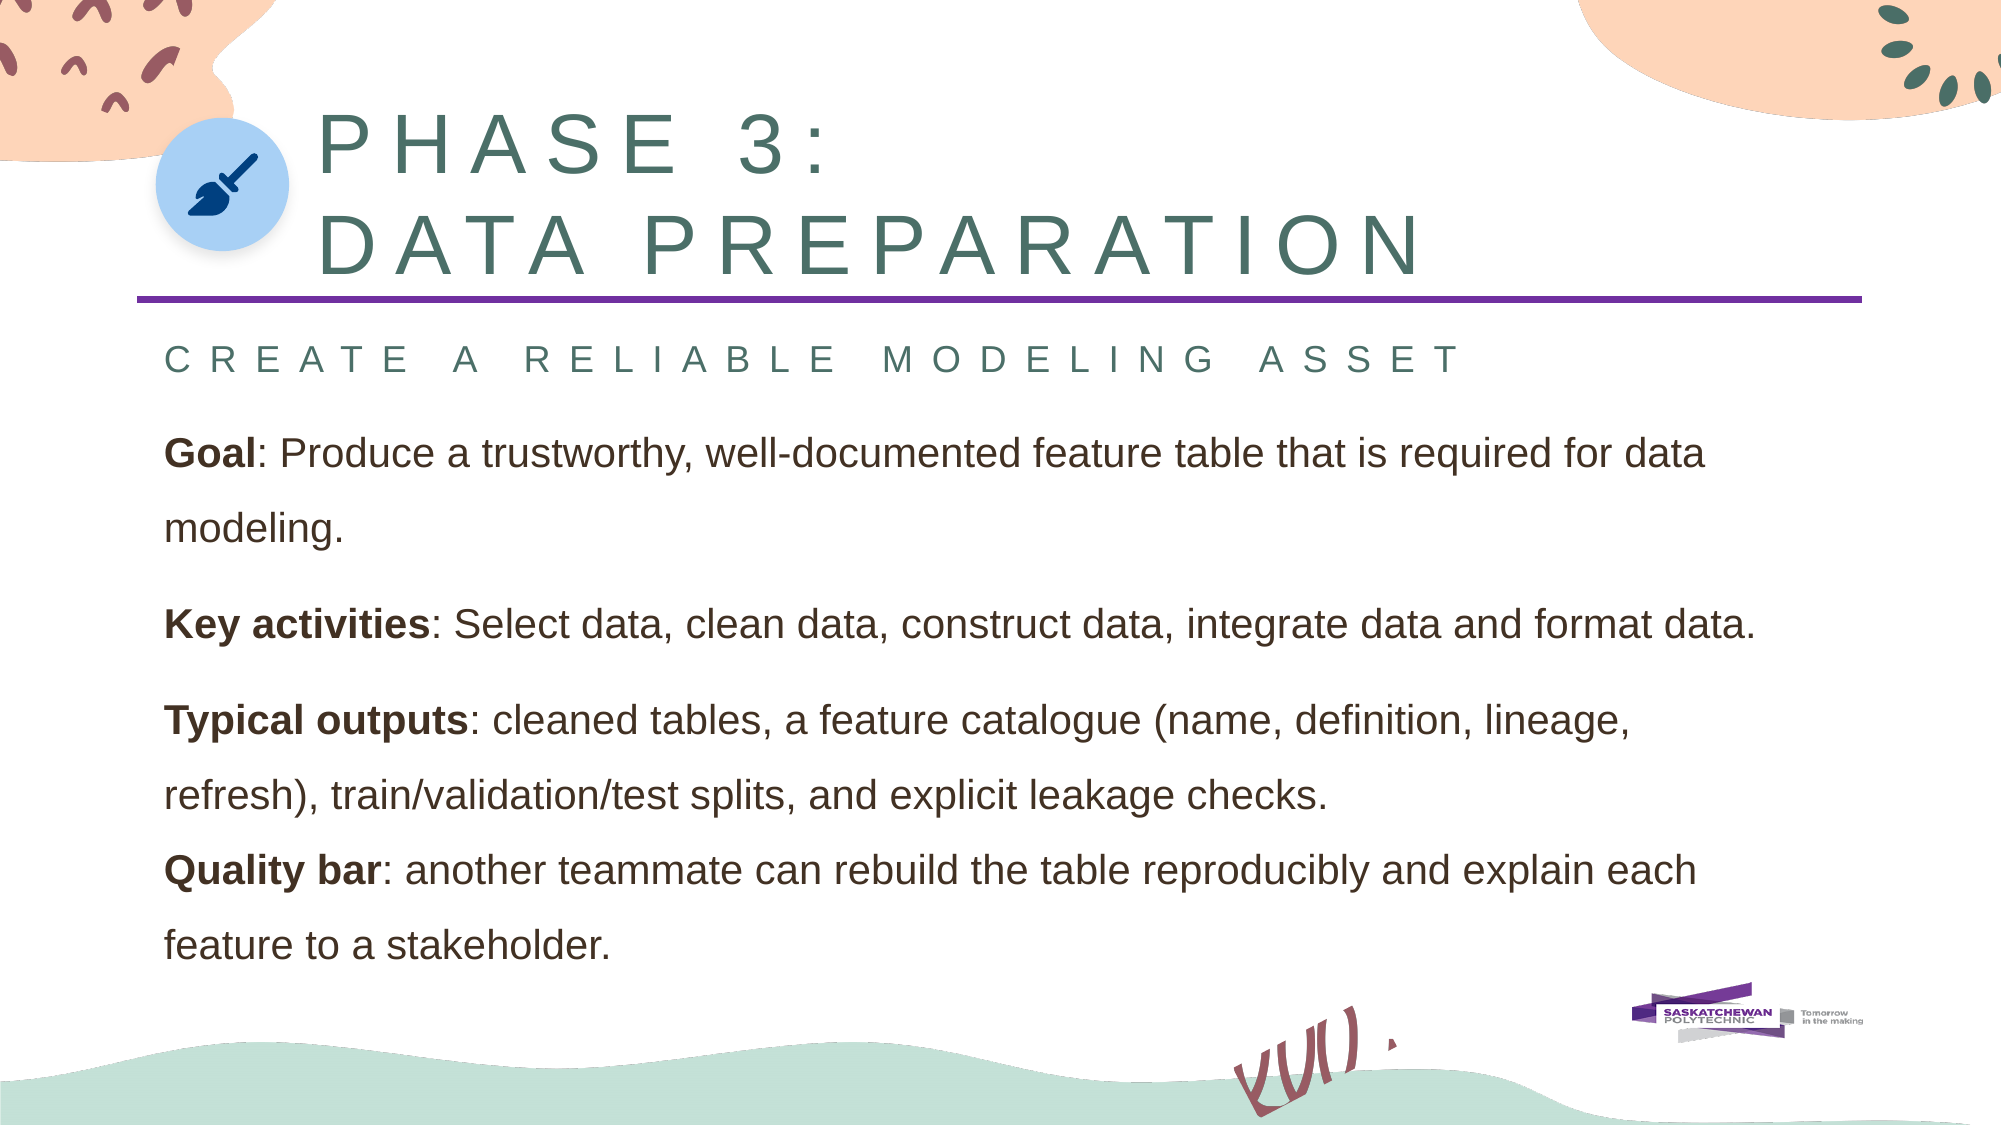

# PHASE 3: DATA PREPARATION

CREATE A RELIABLE MODELING ASSET
Goal: Produce a trustworthy, well-documented feature table that is required for data modeling.
Key activities: Select data, clean data, construct data, integrate data and format data.
Typical outputs: cleaned tables, a feature catalogue (name, definition, lineage, refresh), train/validation/test splits, and explicit leakage checks.
Quality bar: another teammate can rebuild the table reproducibly and explain each feature to a stakeholder.